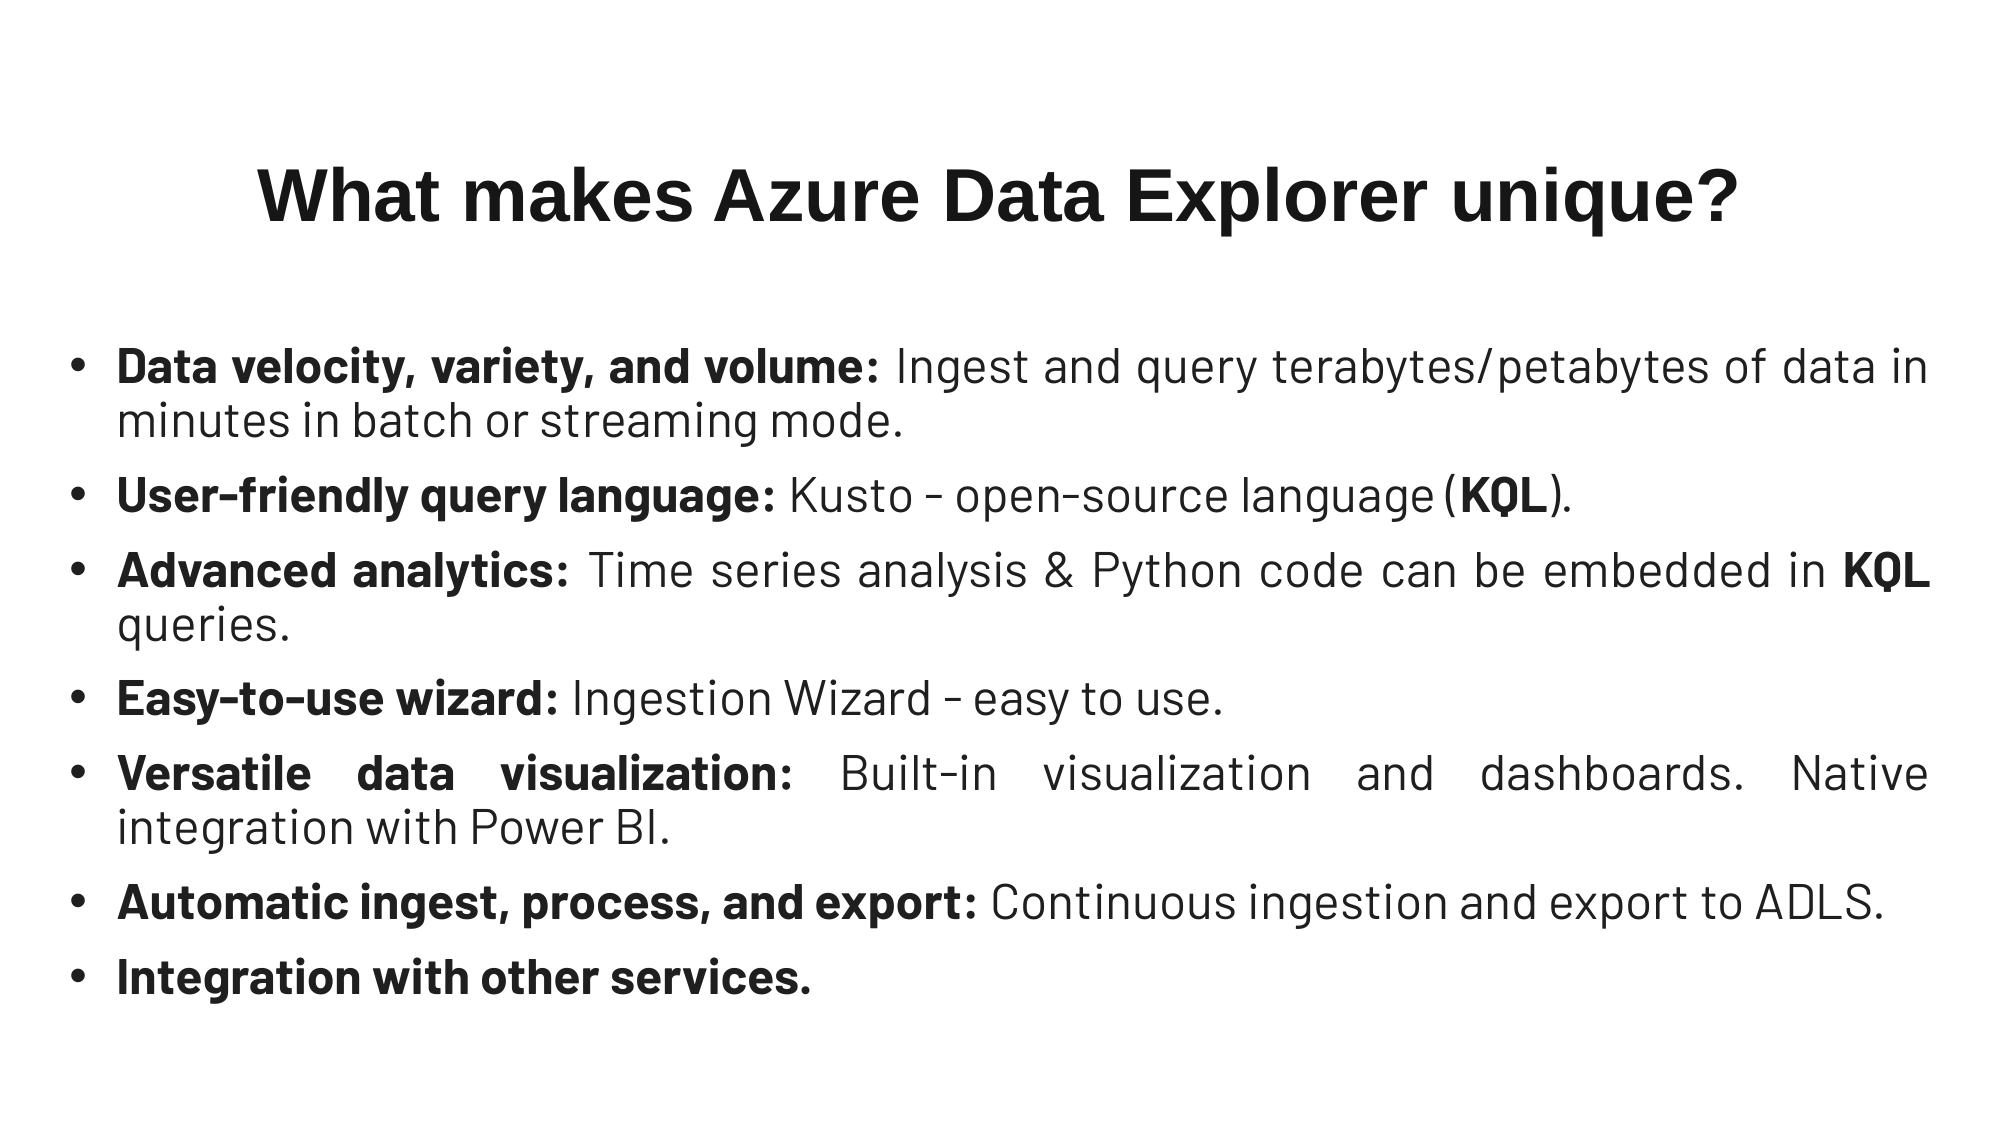

What makes Azure Data Explorer unique?

Data velocity, variety, and volume: Ingest and query terabytes/petabytes of data in minutes in batch or streaming mode.
User-friendly query language: Kusto - open-source language (KQL).
Advanced analytics: Time series analysis & Python code can be embedded in KQL queries.
Easy-to-use wizard: Ingestion Wizard - easy to use.
Versatile data visualization: Built-in visualization and dashboards. Native integration with Power BI.
Automatic ingest, process, and export: Continuous ingestion and export to ADLS.
Integration with other services.